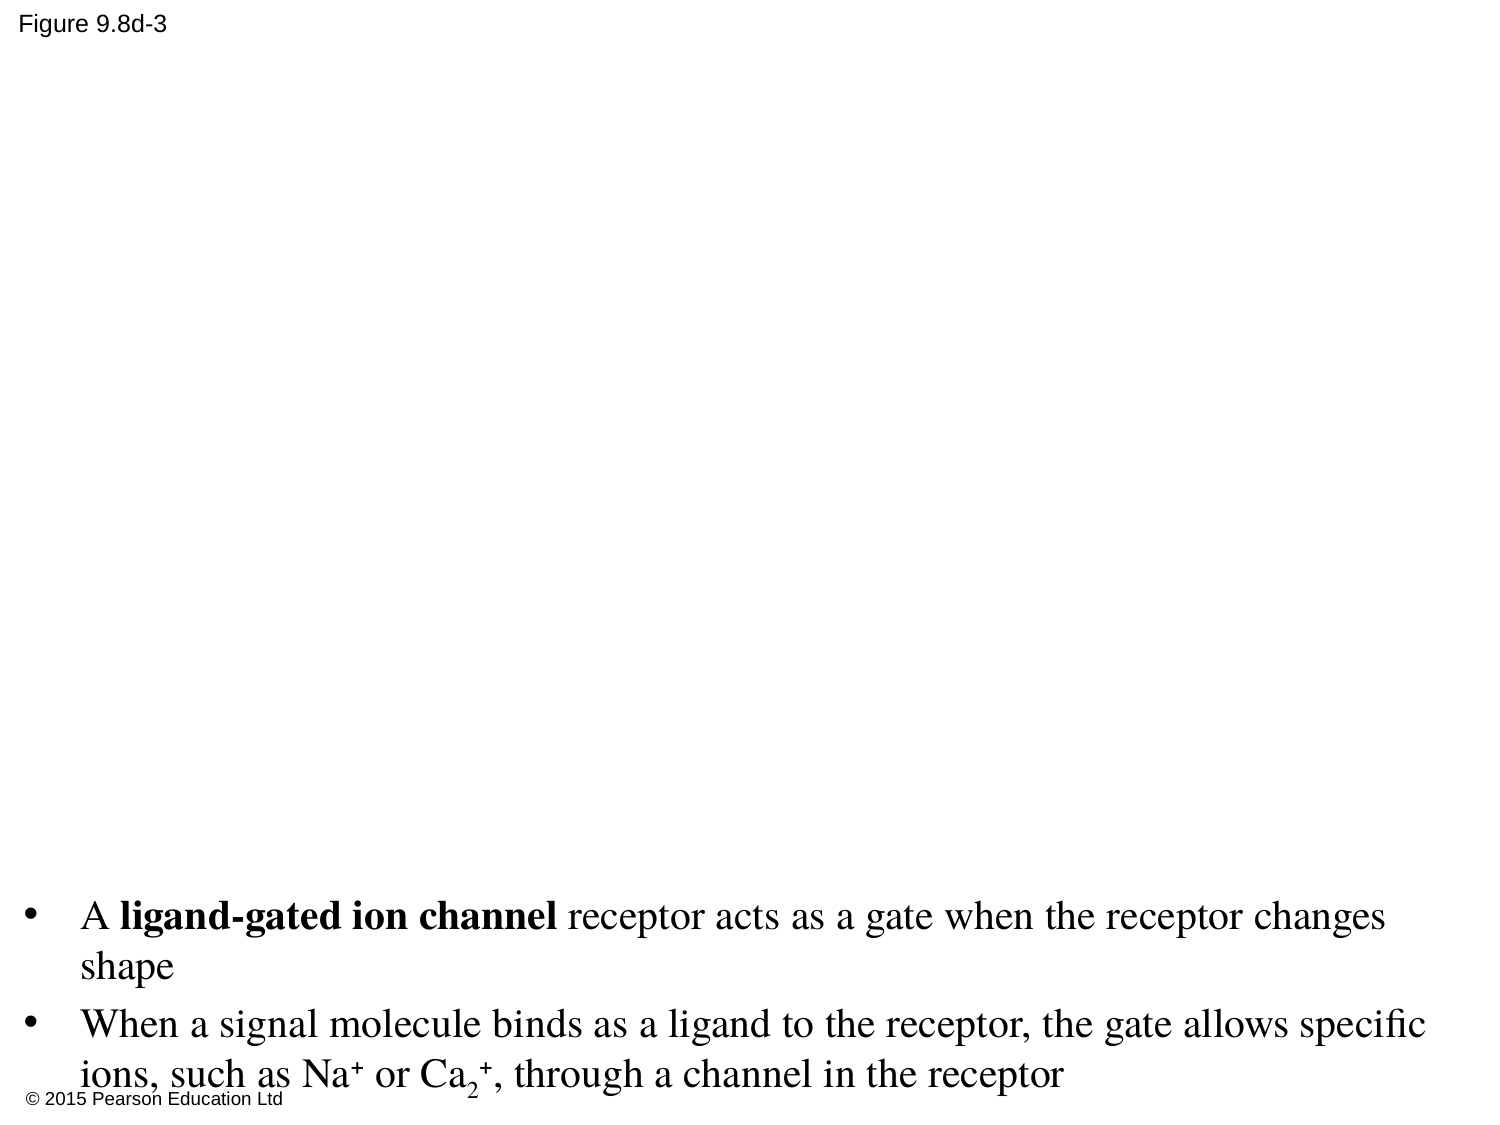

# Figure 9.8d-3
A ligand-gated ion channel receptor acts as a gate when the receptor changes shape
When a signal molecule binds as a ligand to the receptor, the gate allows specific ions, such as Na+ or Ca2+, through a channel in the receptor